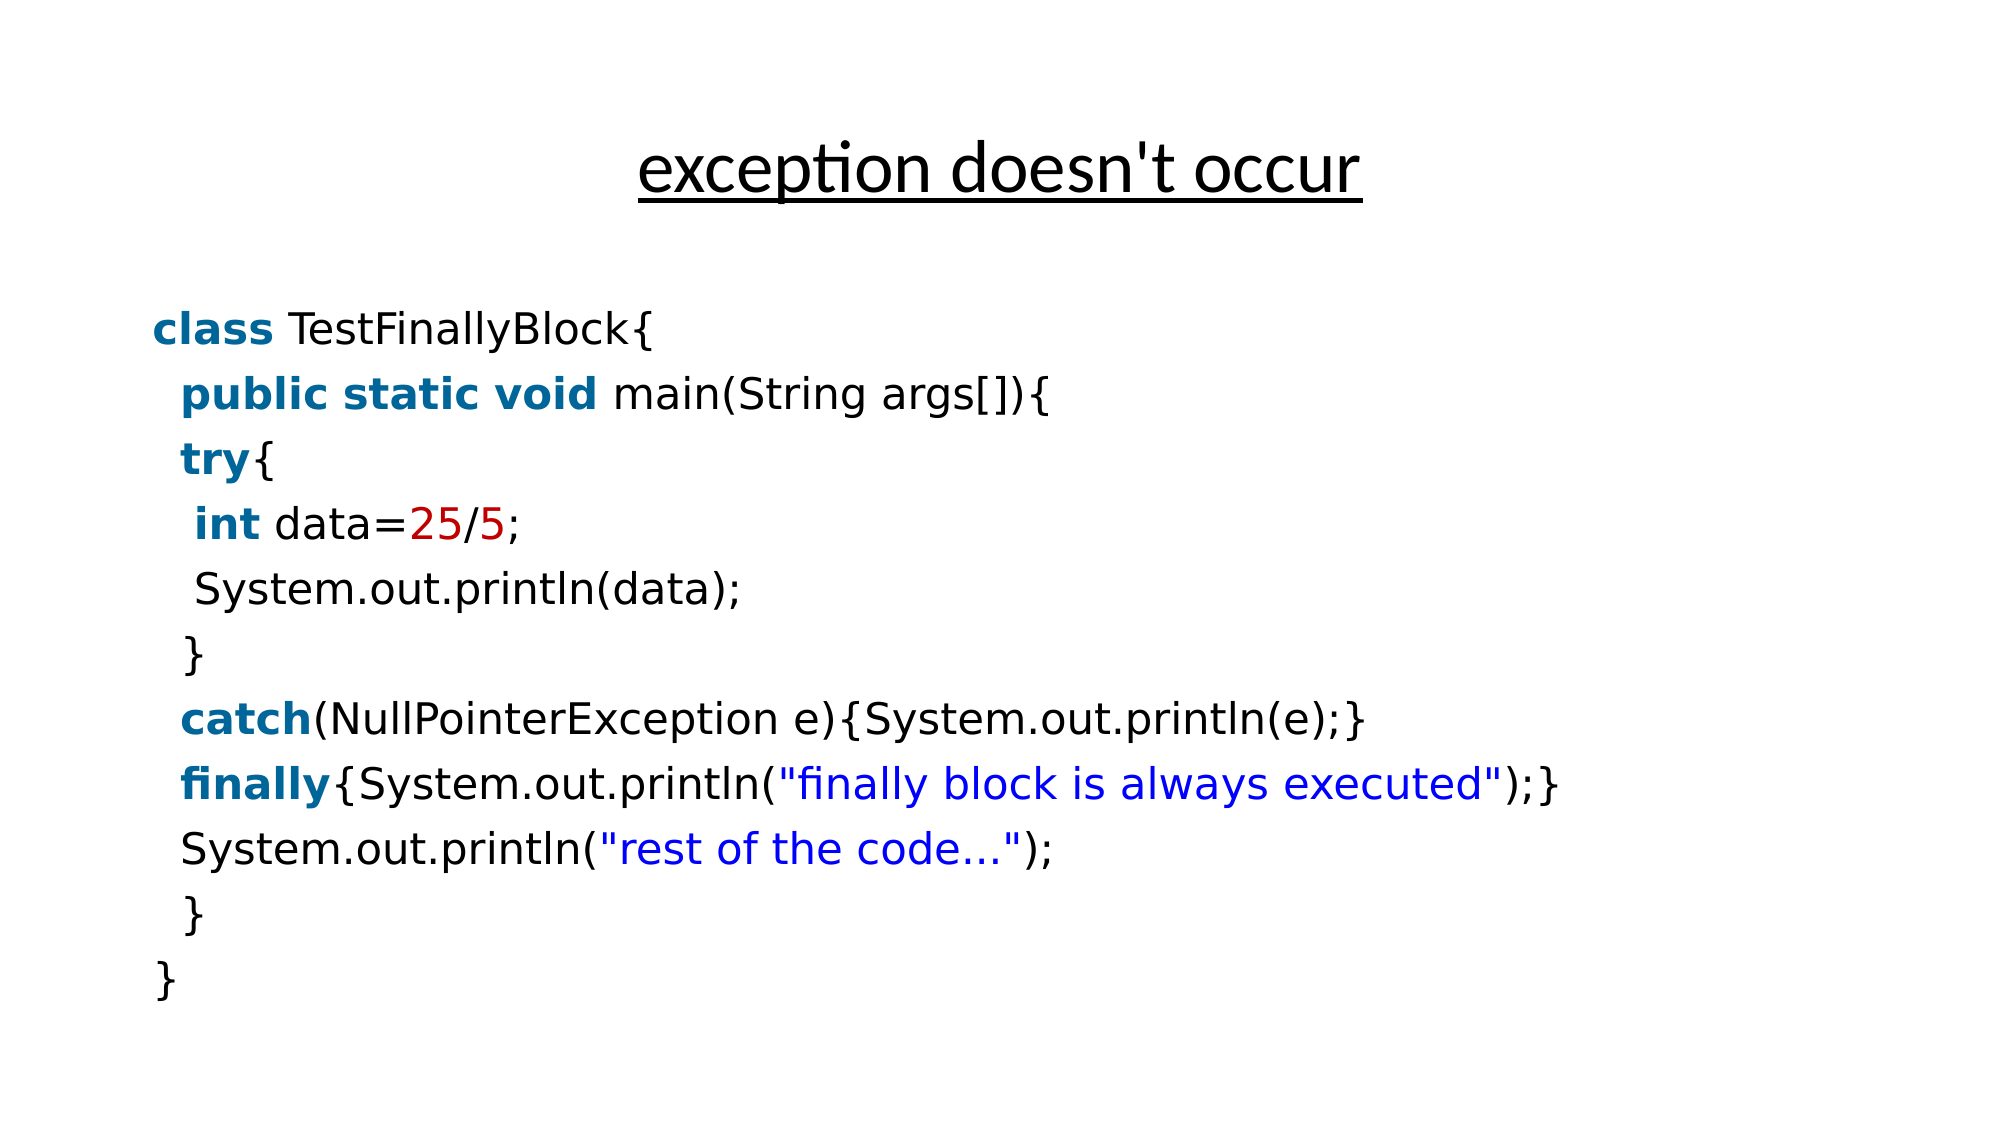

# exception doesn't occur
class TestFinallyBlock{
  public static void main(String args[]){
  try{
   int data=25/5;
   System.out.println(data);
  }
  catch(NullPointerException e){System.out.println(e);}
  finally{System.out.println("finally block is always executed");}
  System.out.println("rest of the code...");
  }
}